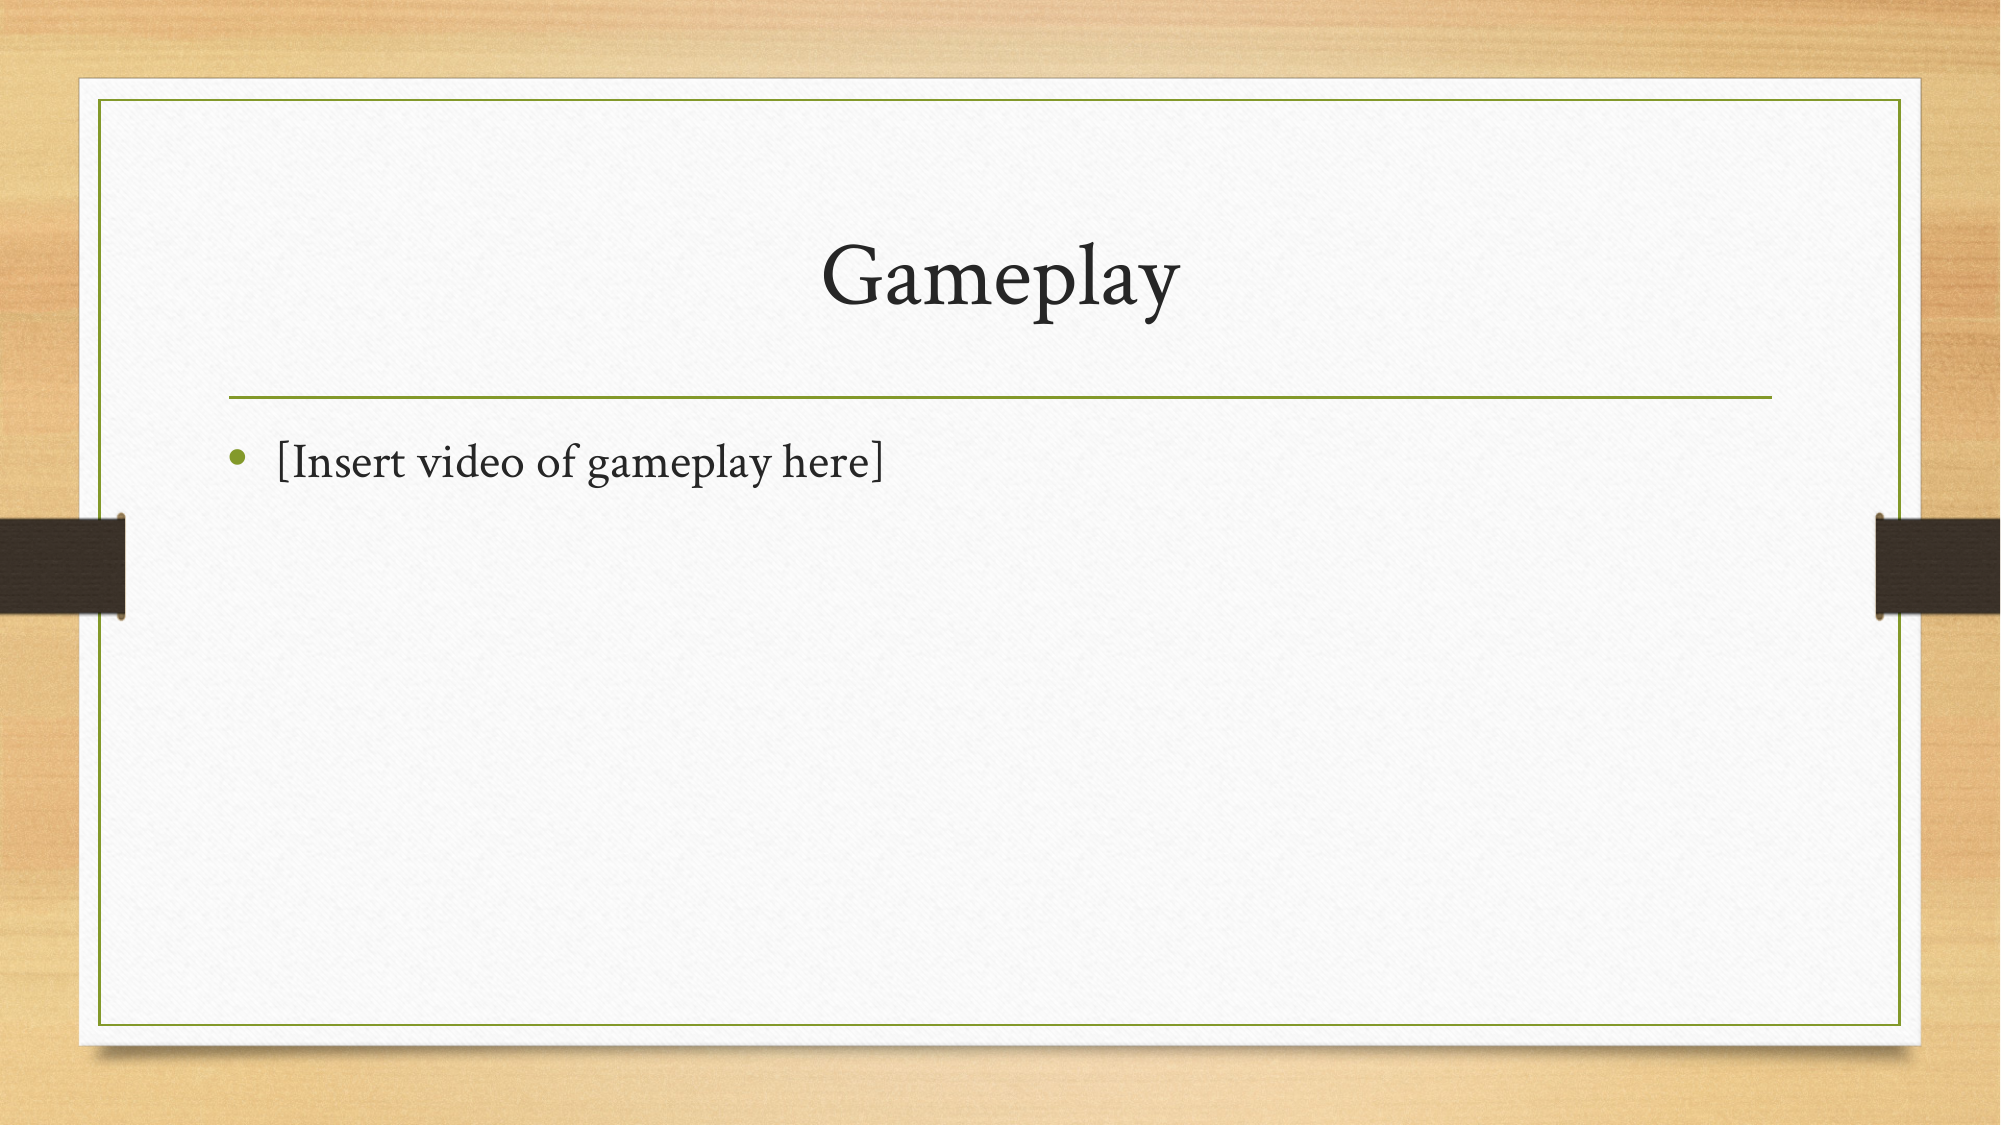

# Gameplay
[Insert video of gameplay here]